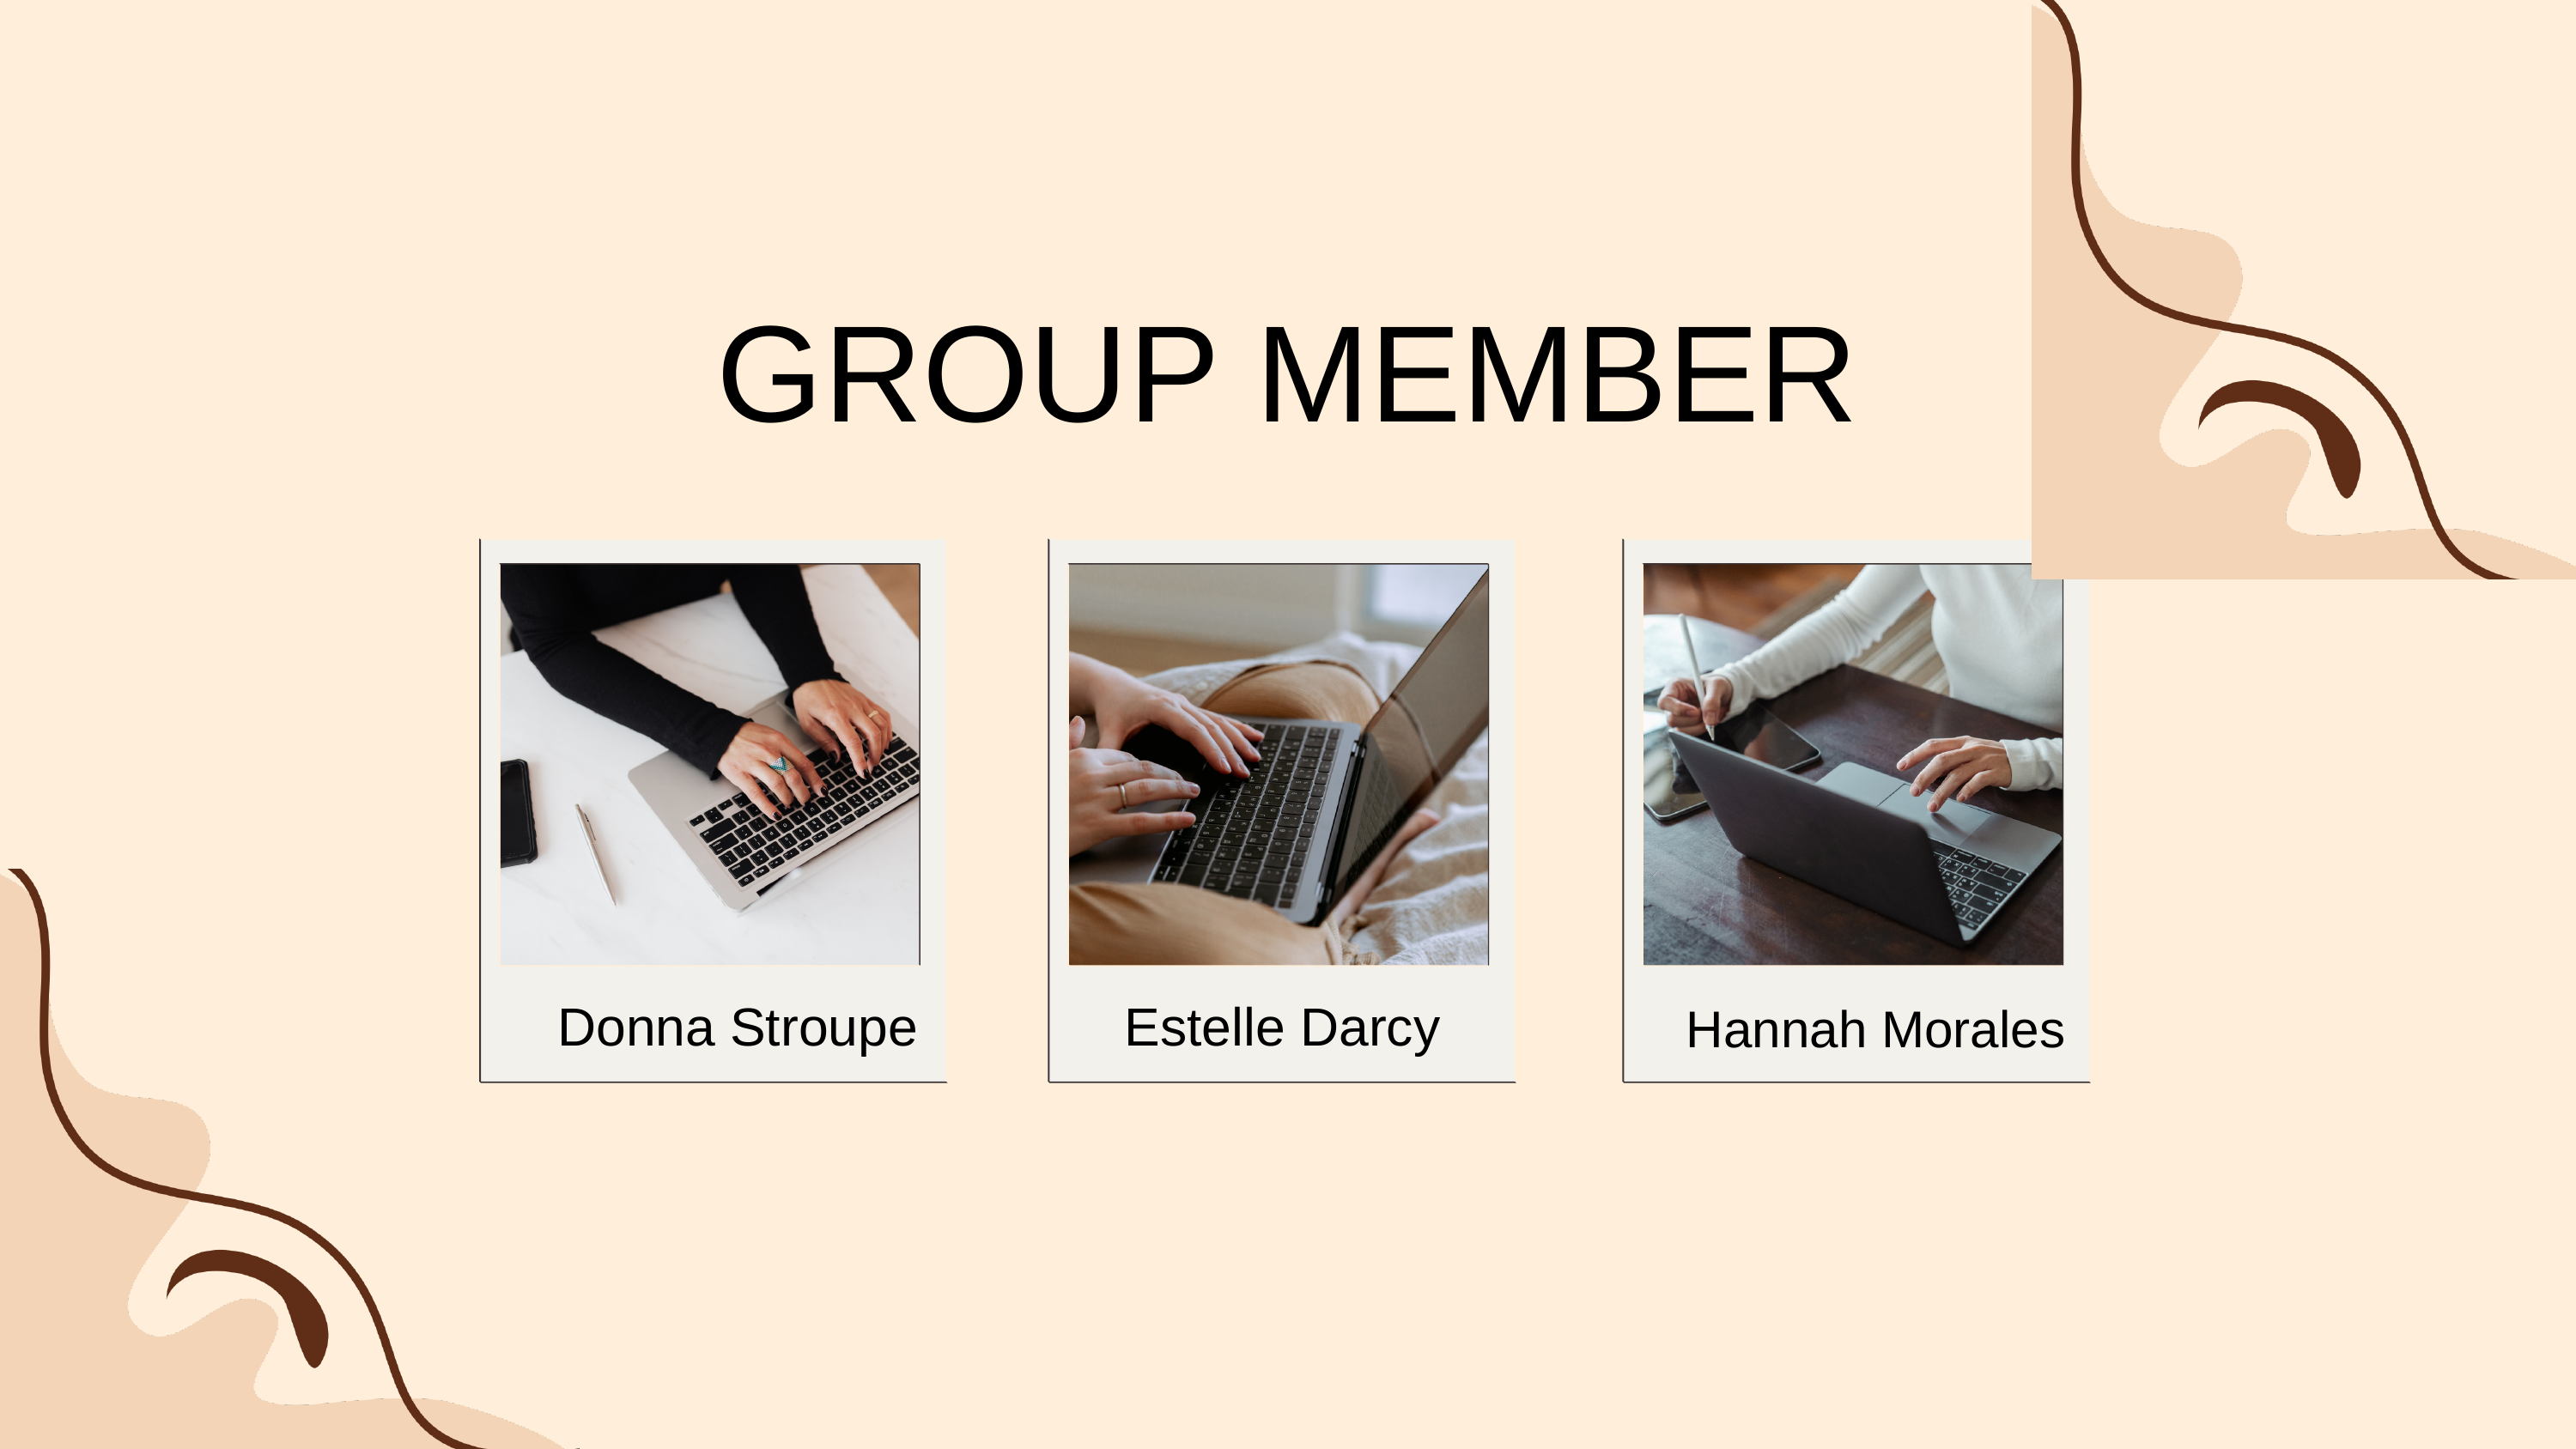

GROUP MEMBER

Donna Stroupe
Estelle Darcy
Hannah Morales